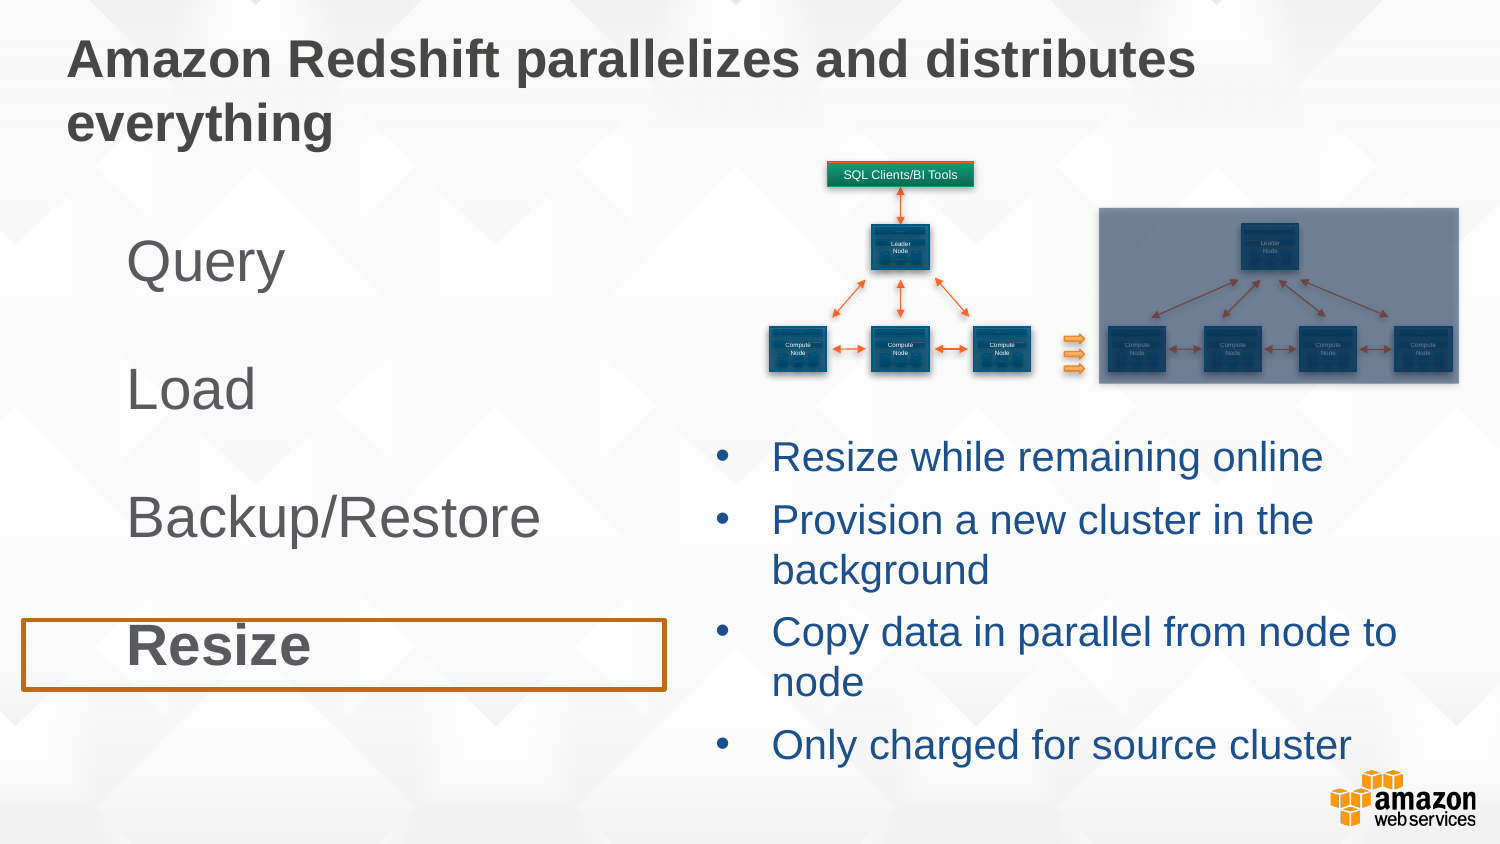

# Amazon Redshift parallelizes and distributes everything
SQL Clients/BI Tools

128GB RAM
16 cores

48TB disk
Leader
Node

128GB RAM
16 cores

48TB disk
Compute Node

128GB RAM
16 cores

48TB disk
Compute Node

128GB RAM
16 cores

48TB disk
Compute Node

128GB RAM
16 cores

48TB disk
Compute Node

128GB RAM
16 cores

48TB disk
Leader
Node

128GB RAM
16 cores

48TB disk
Compute Node

128GB RAM
16 cores

48TB disk
Compute Node

128GB RAM
16 cores

48TB disk
Compute Node

Query

Load

Backup/Restore

Resize

Resize while remaining online
Provision a new cluster in the background
Copy data in parallel from node to node
Only charged for source cluster